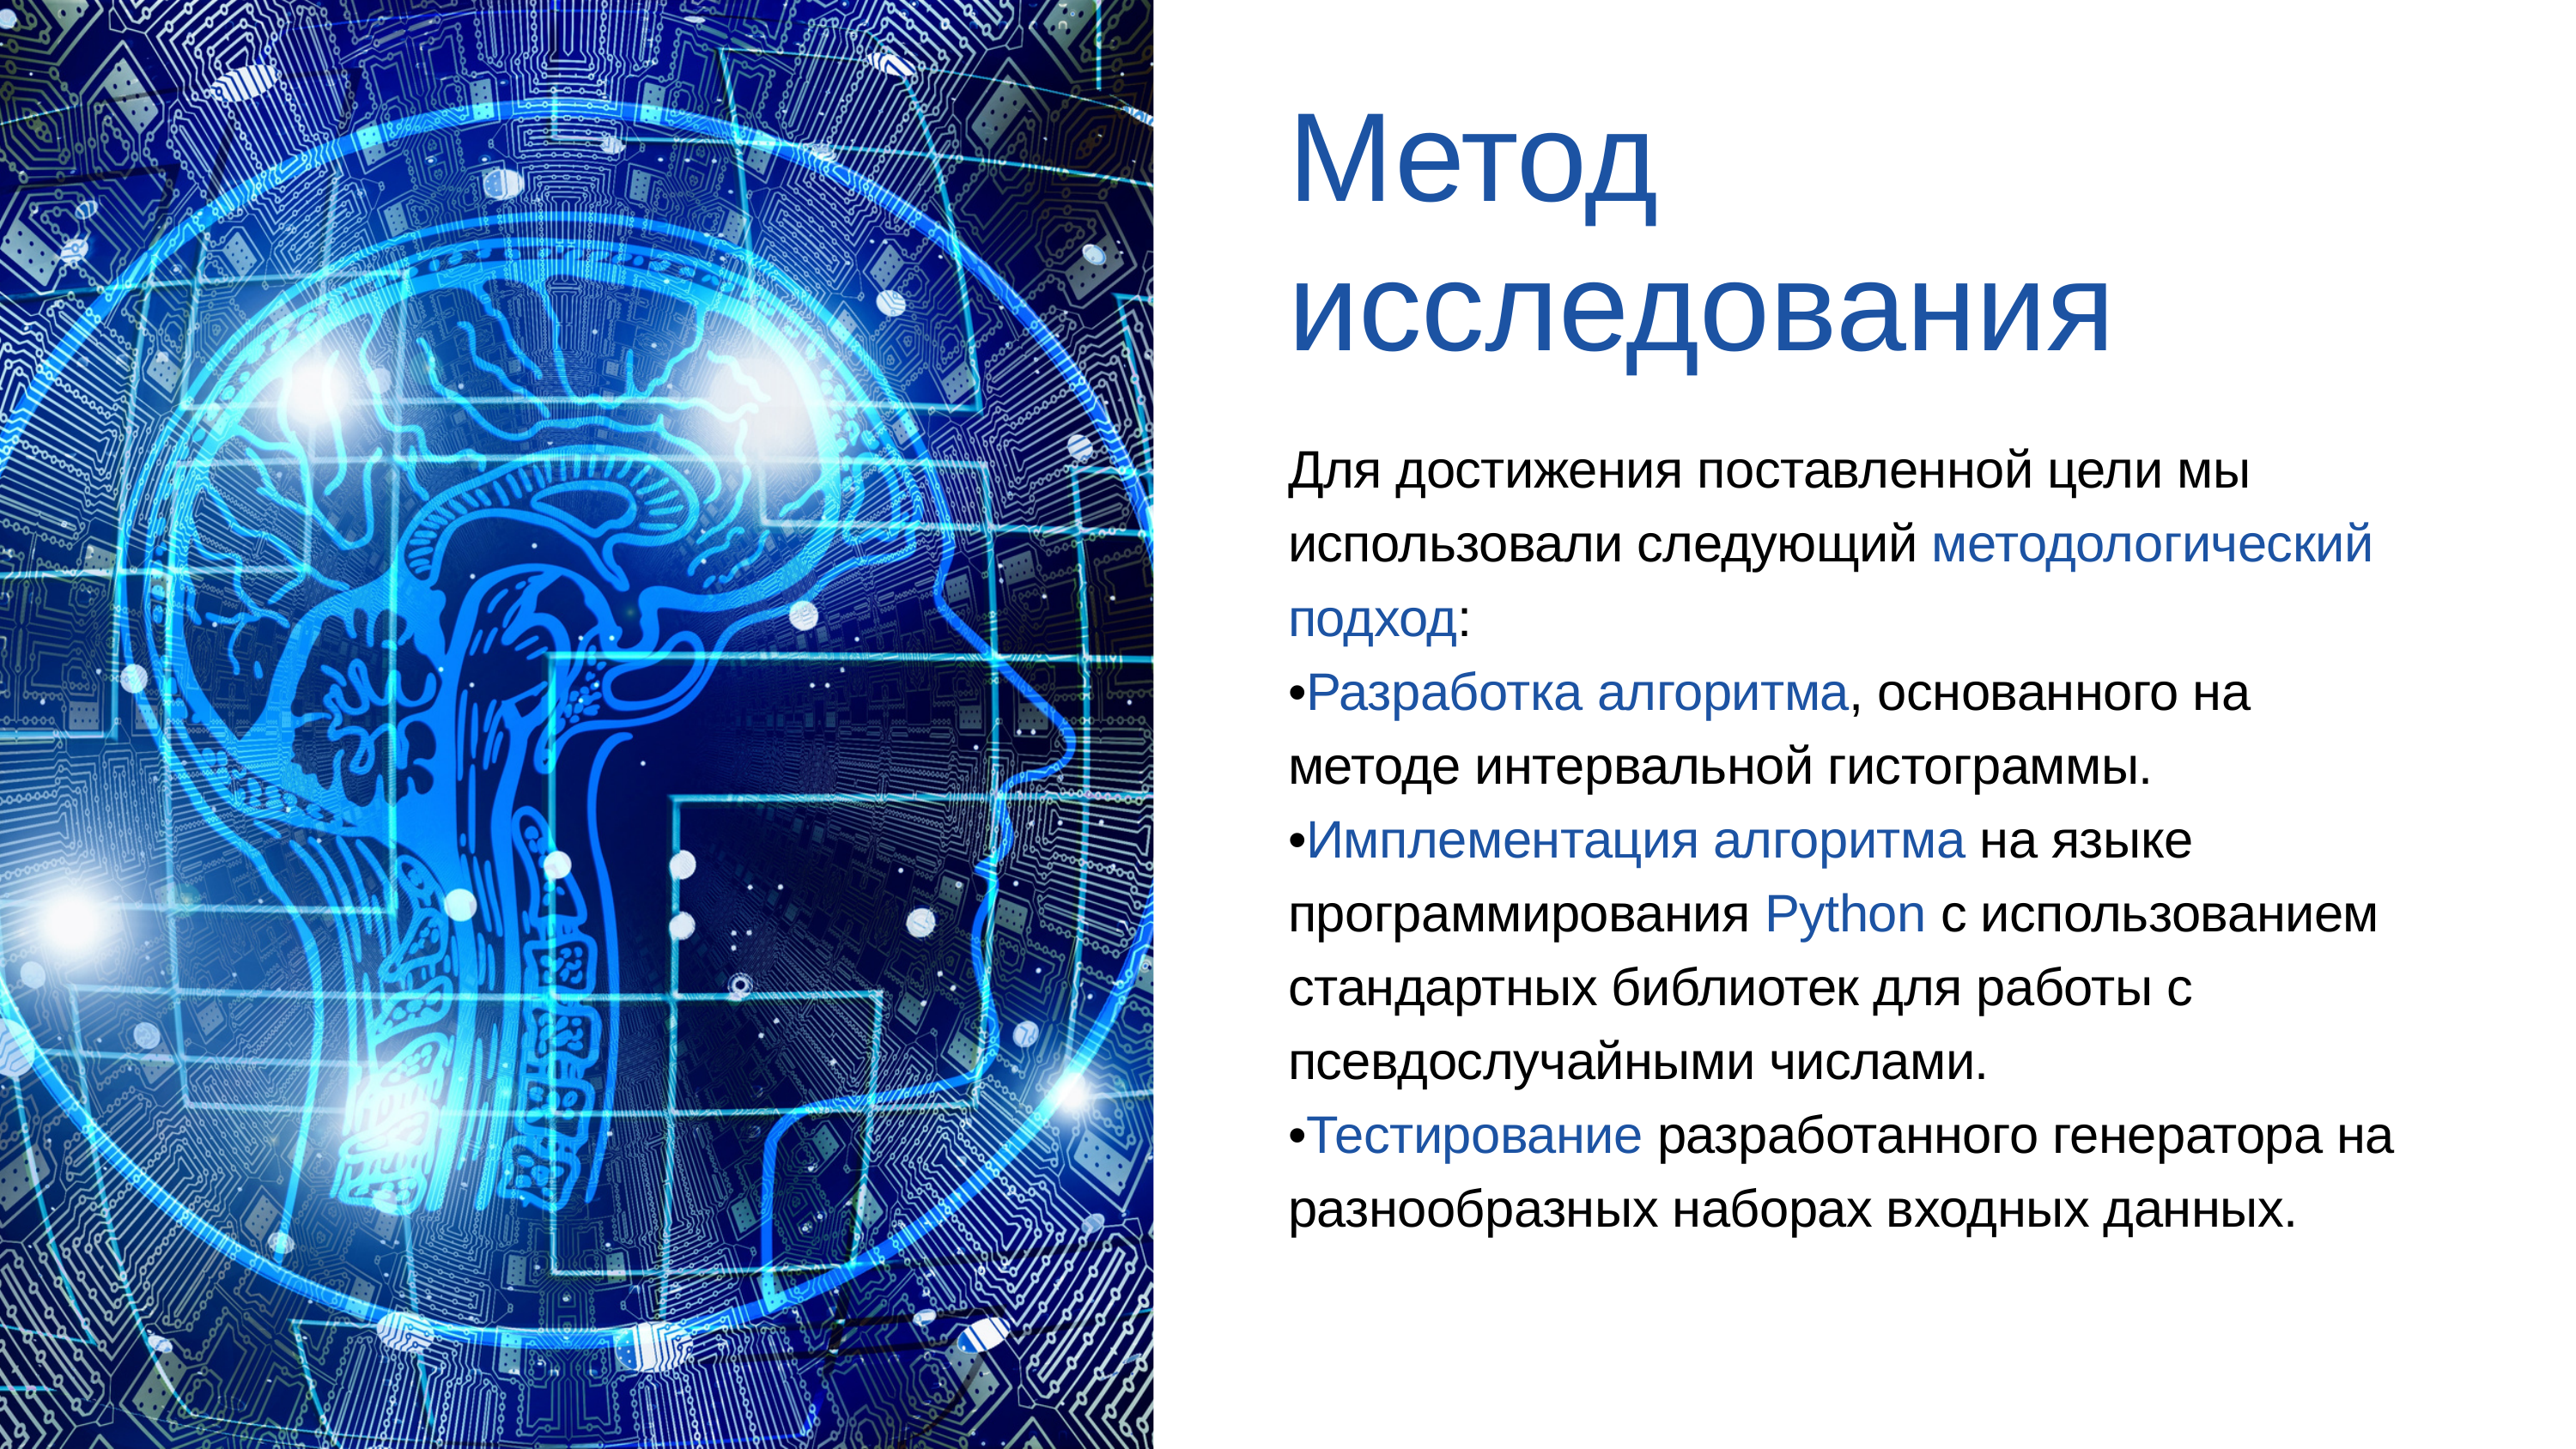

Метод исследования
Для достижения поставленной цели мы использовали следующий методологический подход:
•Разработка алгоритма, основанного на методе интервальной гистограммы.
•Имплементация алгоритма на языке программирования Python с использованием стандартных библиотек для работы с псевдослучайными числами.
•Тестирование разработанного генератора на разнообразных наборах входных данных.